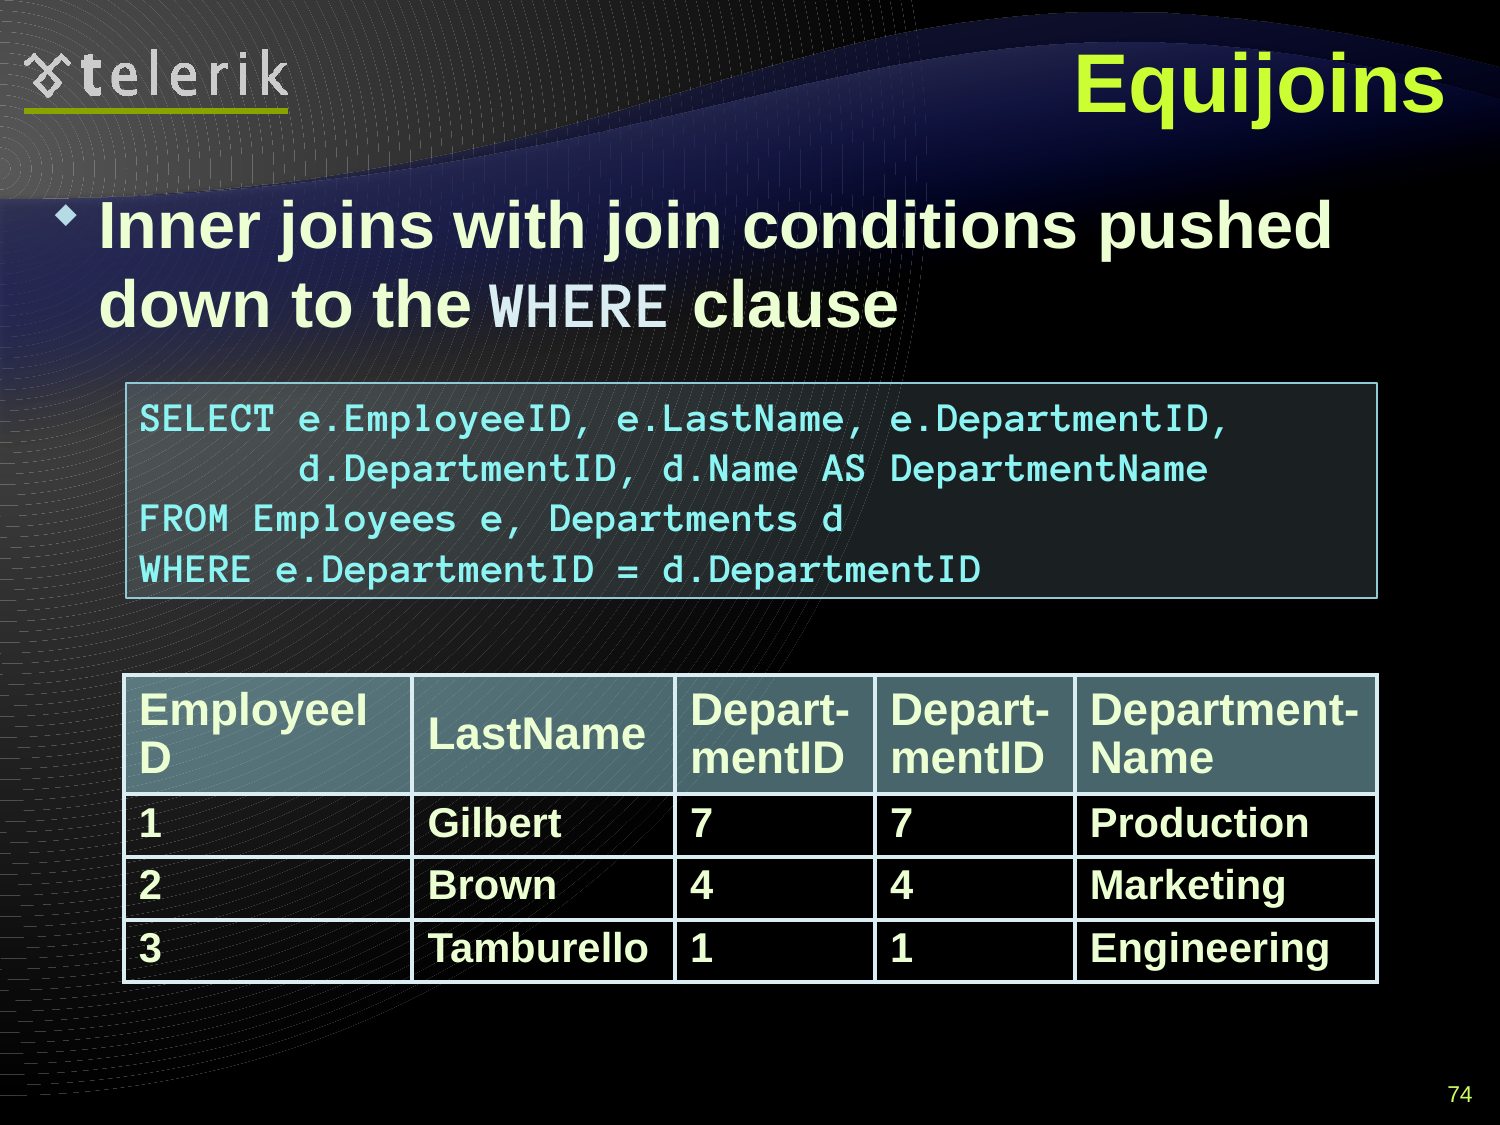

# Equijoins
Inner joins with join conditions pushed down to the WHERE clause
SELECT e.EmployeeID, e.LastName, e.DepartmentID,
       d.DepartmentID, d.Name AS DepartmentName
FROM Employees e, Departments d
WHERE e.DepartmentID = d.DepartmentID
| EmployeeID | LastName | Depart-mentID | Depart-mentID | Department-Name |
| --- | --- | --- | --- | --- |
| 1 | Gilbert | 7 | 7 | Production |
| 2 | Brown | 4 | 4 | Marketing |
| 3 | Tamburello | 1 | 1 | Engineering |
74